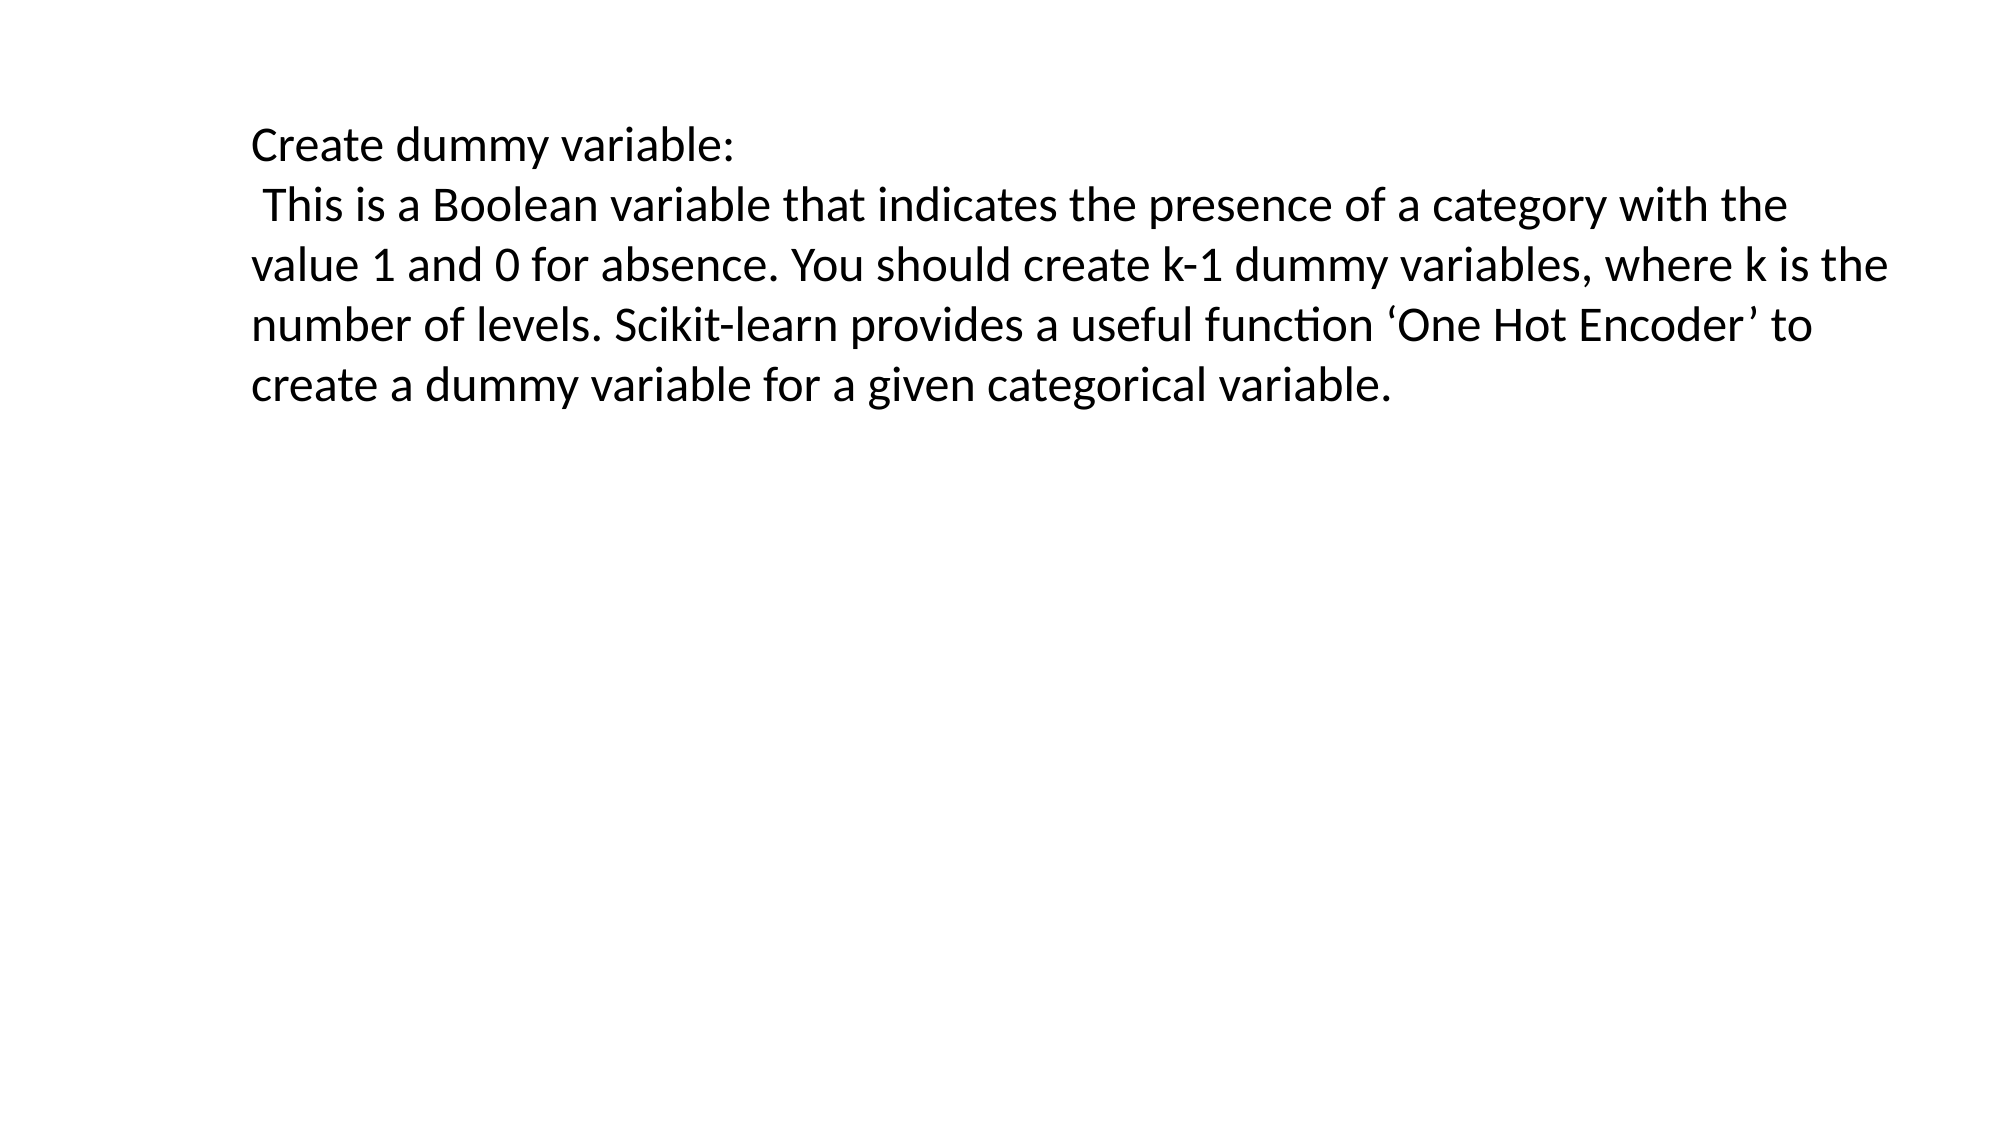

Create dummy variable:
 This is a Boolean variable that indicates the presence of a category with the value 1 and 0 for absence. You should create k-1 dummy variables, where k is the number of levels. Scikit-learn provides a useful function ‘One Hot Encoder’ to create a dummy variable for a given categorical variable.